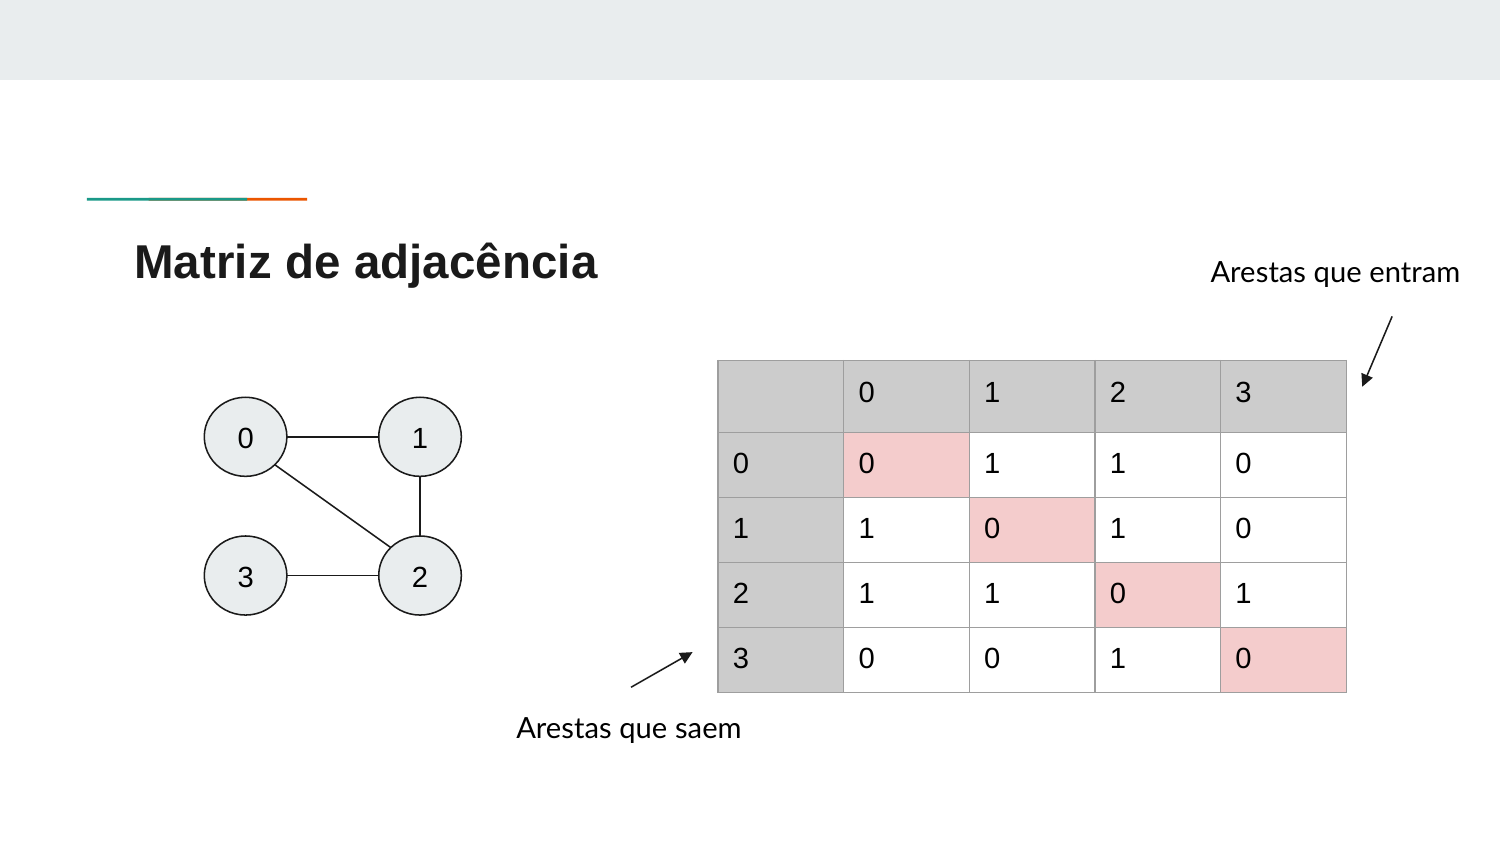

# Matriz de adjacência
Arestas que entram
|  | 0 | 1 | 2 | 3 |
| --- | --- | --- | --- | --- |
| 0 | 0 | 1 | 1 | 0 |
| 1 | 1 | 0 | 1 | 0 |
| 2 | 1 | 1 | 0 | 1 |
| 3 | 0 | 0 | 1 | 0 |
0
1
3
2
Arestas que saem